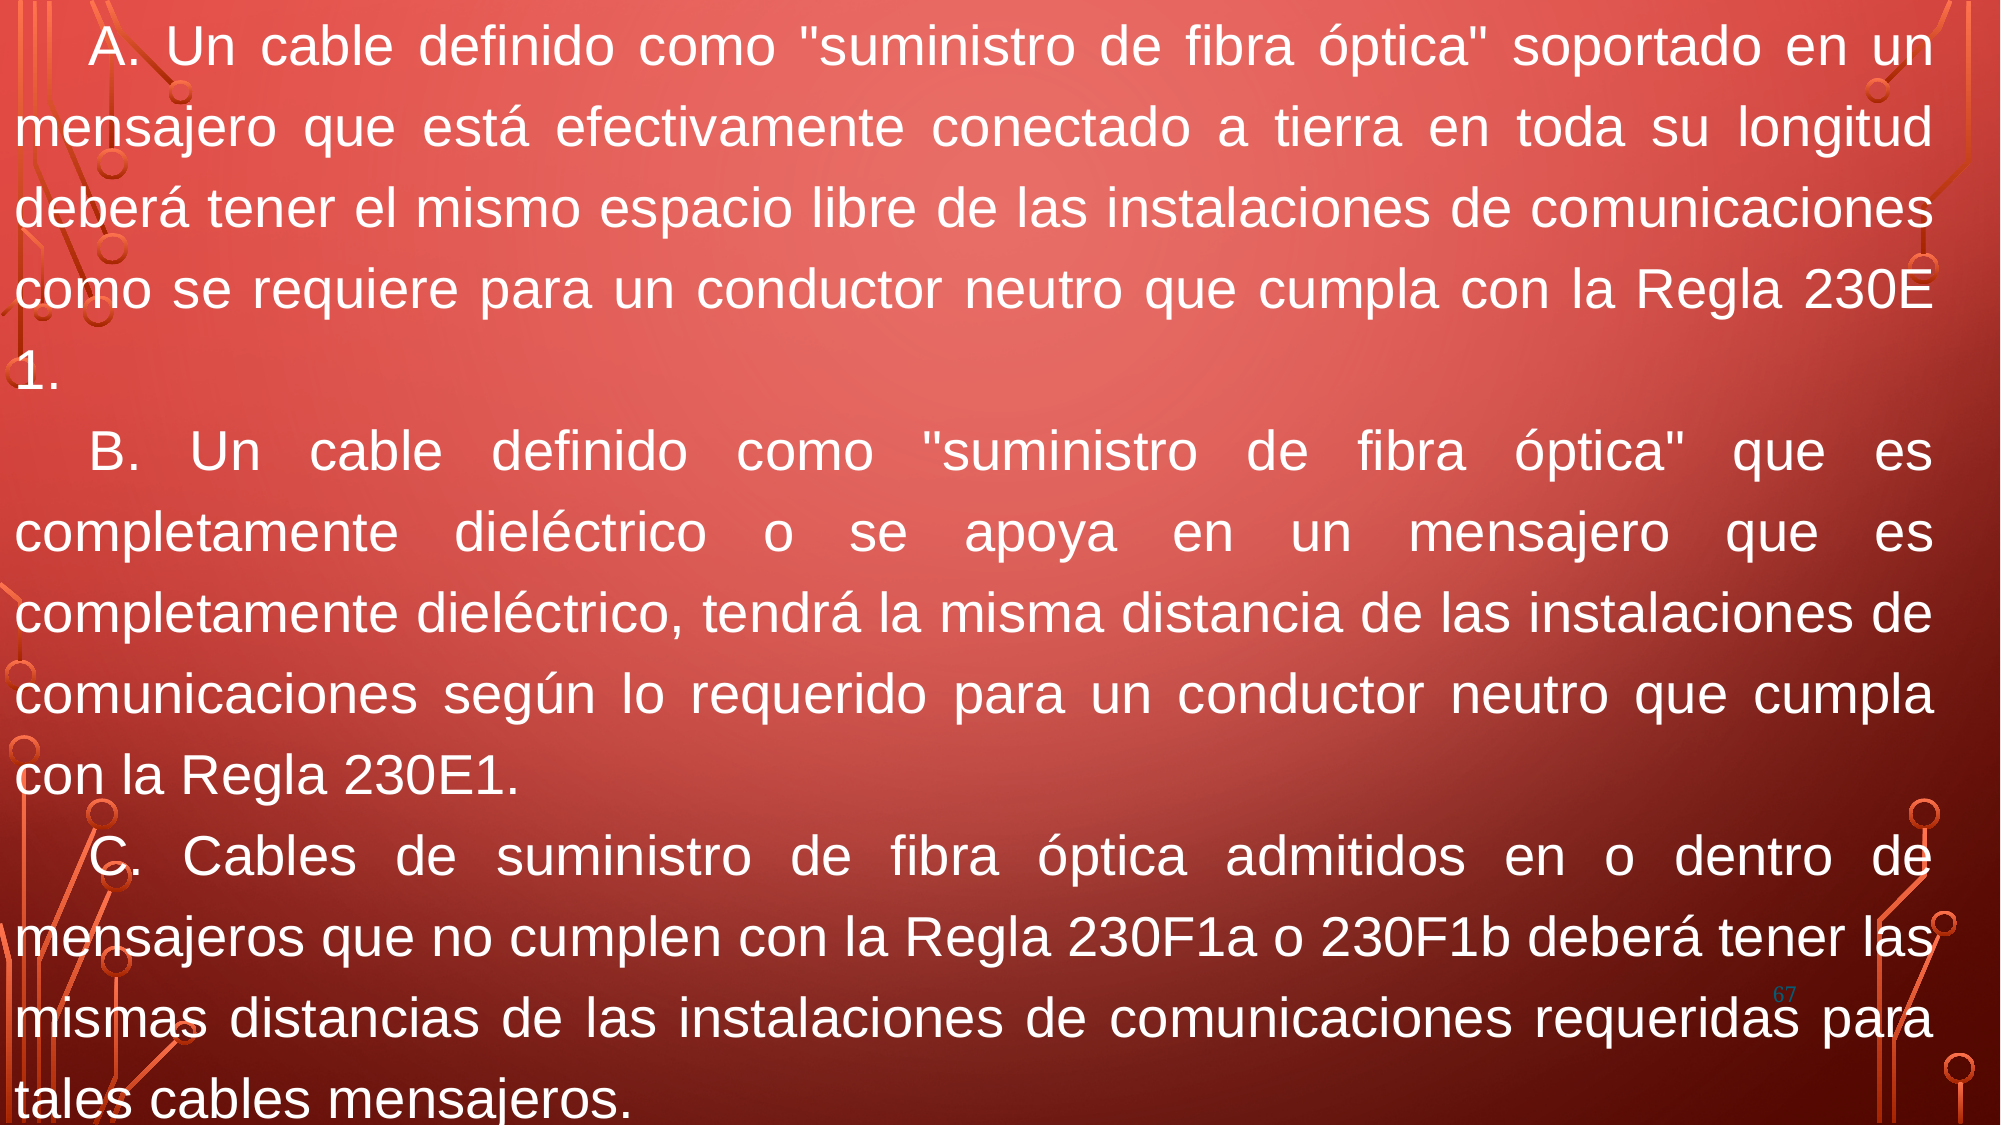

A. Un cable definido como "suministro de fibra óptica" soportado en un mensajero que está efectivamente conectado a tierra en toda su longitud deberá tener el mismo espacio libre de las instalaciones de comunicaciones como se requiere para un conductor neutro que cumpla con la Regla 230E 1.
B. Un cable definido como "suministro de fibra óptica" que es completamente dieléctrico o se apoya en un mensajero que es completamente dieléctrico, tendrá la misma distancia de las instalaciones de comunicaciones según lo requerido para un conductor neutro que cumpla con la Regla 230E1.
C. Cables de suministro de fibra óptica admitidos en o dentro de mensajeros que no cumplen con la Regla 230F1a o 230F1b deberá tener las mismas distancias de las instalaciones de comunicaciones requeridas para tales cables mensajeros.
67